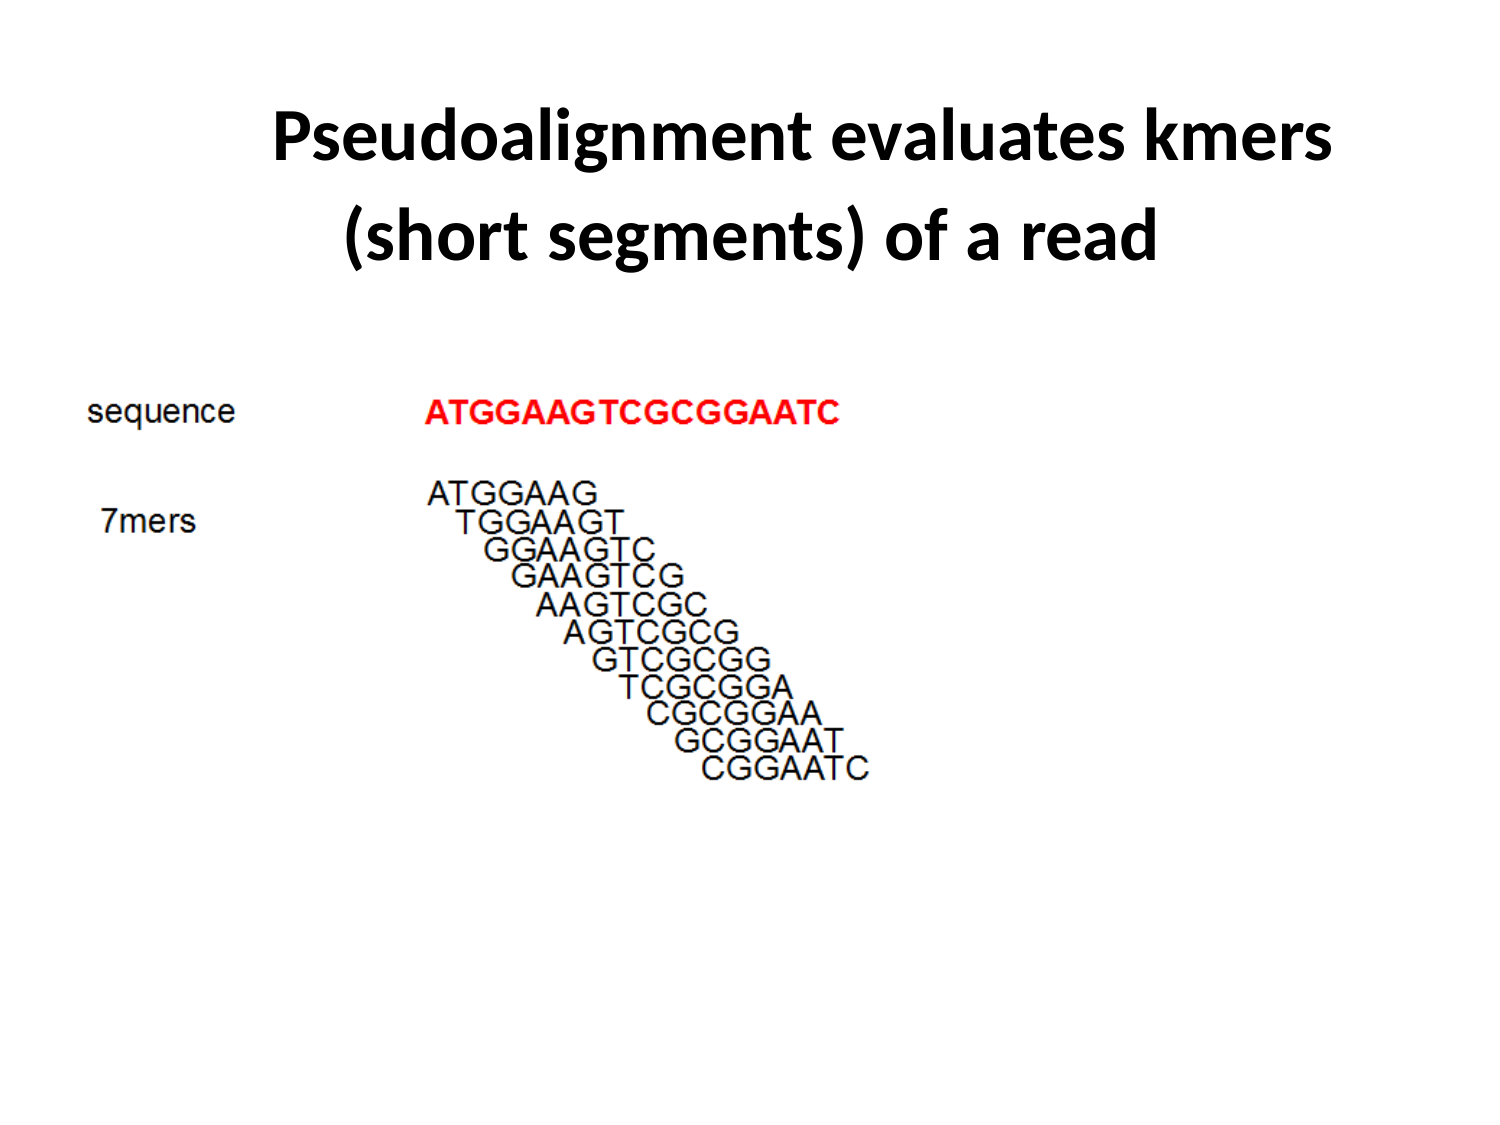

# Pseudoalignment evaluates kmers (short segments) of a read